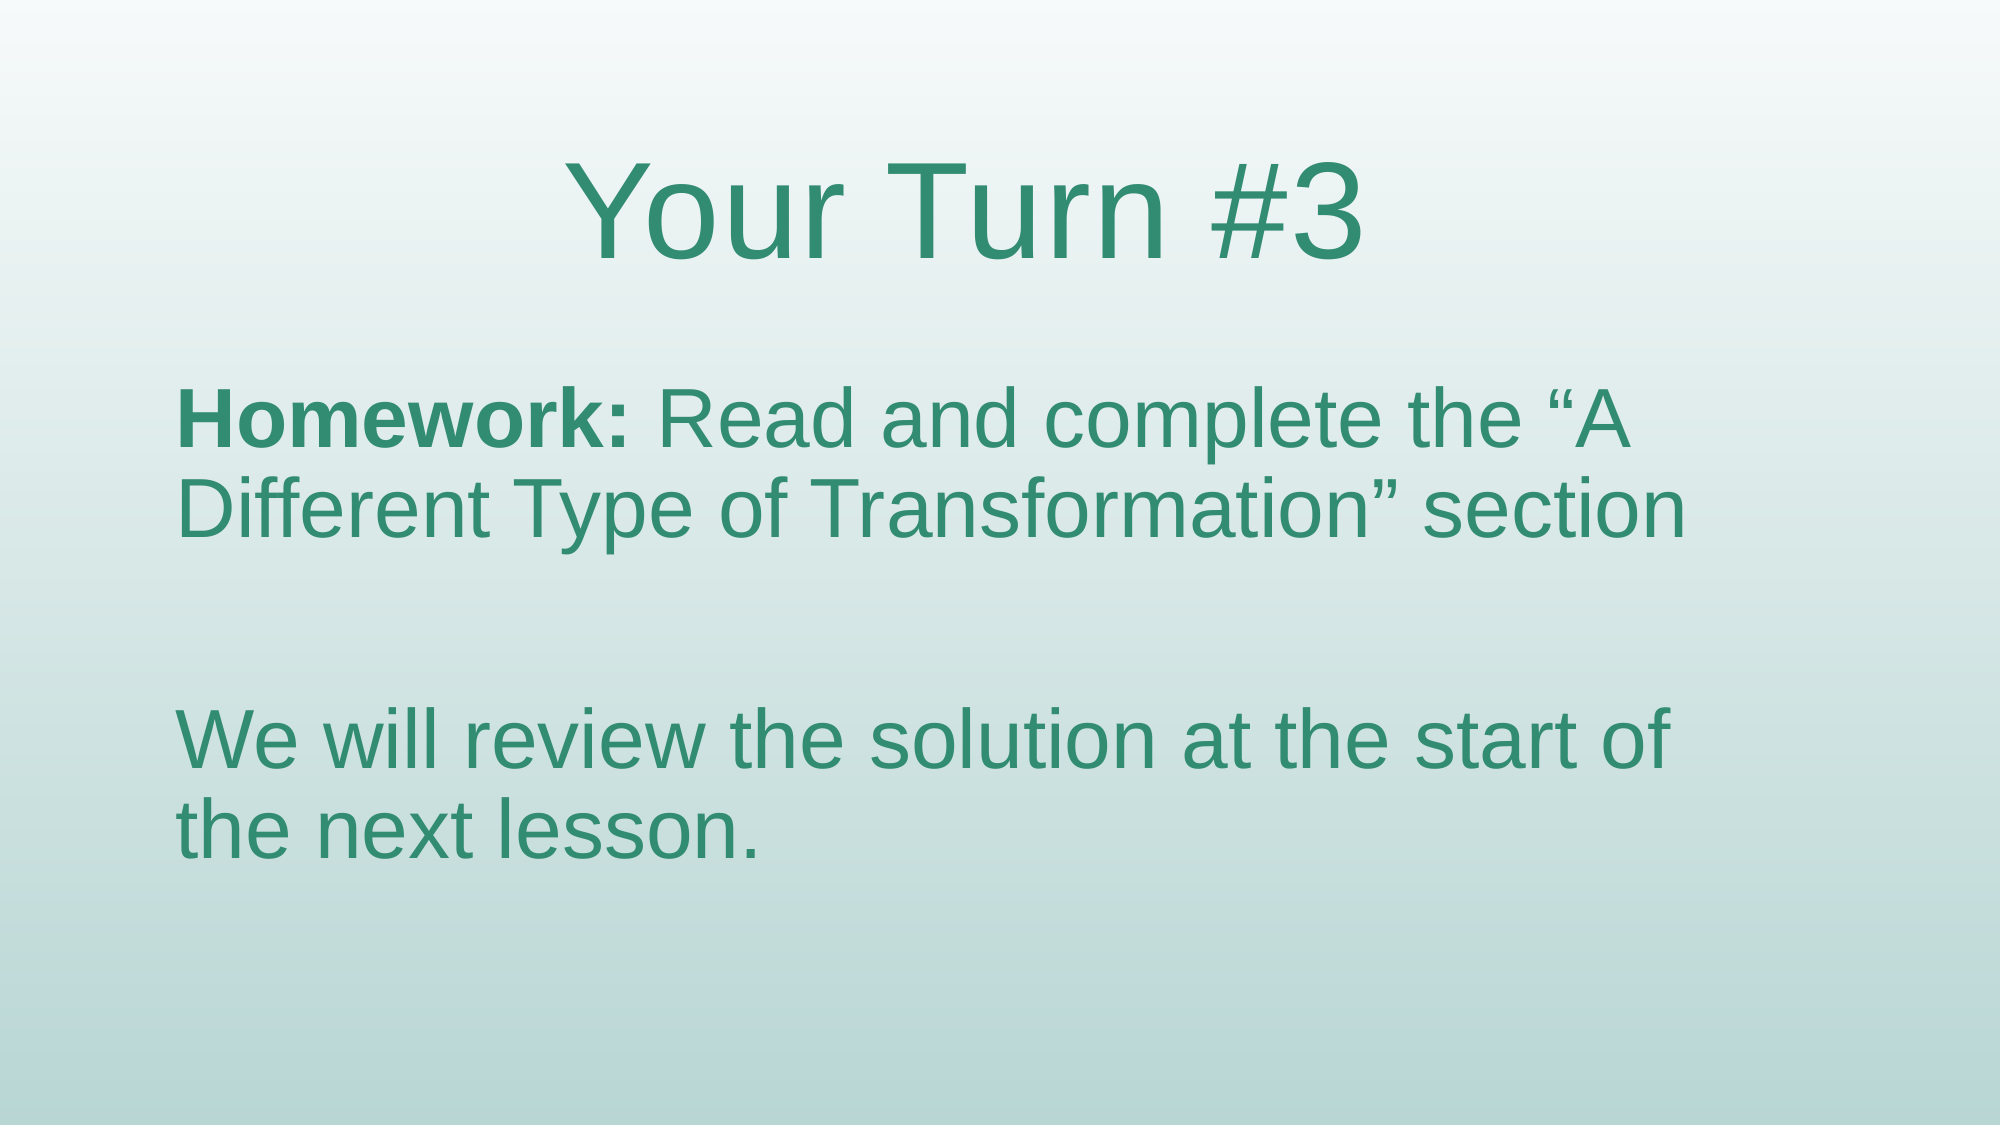

# Your Turn #3
Homework: Read and complete the “A Different Type of Transformation” section

We will review the solution at the start of the next lesson.